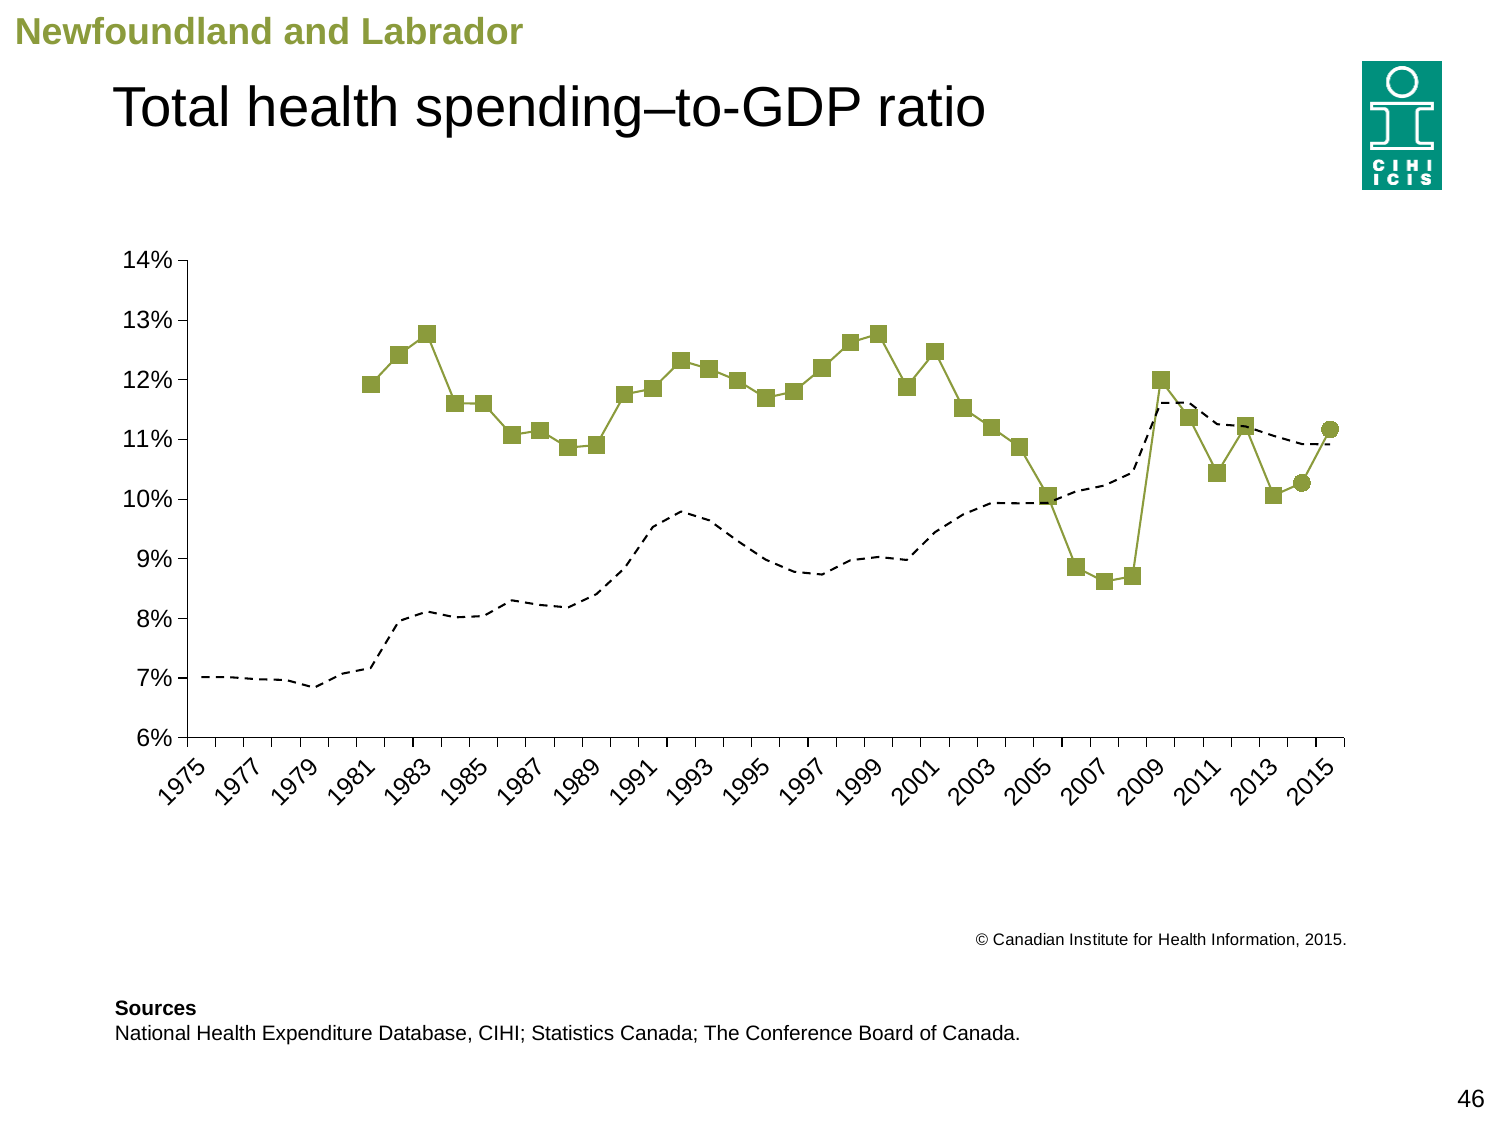

Newfoundland and Labrador
# Total health spending–to-GDP ratio

### Chart

| Category | Newfoundland and Labrador | Canada | Forecast |
|---|---|---|---|
| 1975 | None | 0.07015484722544114 | None |
| 1976 | None | 0.07014509908365554 | None |
| 1977 | None | 0.06979634103565065 | None |
| 1978 | None | 0.06967408676929225 | None |
| 1979 | None | 0.06838766552933996 | None |
| 1980 | None | 0.07073346649258151 | None |
| 1981 | 0.11919843437804109 | 0.07168401306082824 | None |
| 1982 | 0.12420198784204495 | 0.07954118352574689 | None |
| 1983 | 0.12763658294276597 | 0.08115810761202405 | None |
| 1984 | 0.11604198865720325 | 0.08016883371811596 | None |
| 1985 | 0.11602167656227581 | 0.08038894559814855 | None |
| 1986 | 0.11075172152812991 | 0.08302820182353757 | None |
| 1987 | 0.1115098878785241 | 0.08224764993269224 | None |
| 1988 | 0.1086332916592507 | 0.08183030865807756 | None |
| 1989 | 0.1090639550214547 | 0.08405817381951376 | None |
| 1990 | 0.11755586603007298 | 0.08844247727813384 | None |
| 1991 | 0.11852347389473647 | 0.09533526473203156 | None |
| 1992 | 0.12321384130791918 | 0.0979287235827454 | None |
| 1993 | 0.12182107561032764 | 0.09643967590484978 | None |
| 1994 | 0.11987990599675441 | 0.09300930017947655 | None |
| 1995 | 0.11696742106743234 | 0.08985217095751911 | None |
| 1996 | 0.11802955647318414 | 0.08783136722973735 | None |
| 1997 | 0.12192707354060607 | 0.08735703639788465 | None |
| 1998 | 0.12625597579663023 | 0.08974527053417955 | None |
| 1999 | 0.12768736494793945 | 0.09030179903157116 | None |
| 2000 | 0.11883706802521922 | 0.0897947283204333 | None |
| 2001 | 0.12472645411593913 | 0.09446450484815147 | None |
| 2002 | 0.1152433176884182 | 0.0974270377095581 | None |
| 2003 | 0.11201901070886994 | 0.09936355185606408 | None |
| 2004 | 0.10872760653052525 | 0.09929153693502589 | None |
| 2005 | 0.10051116819701929 | 0.09938011552345057 | None |
| 2006 | 0.08857066732918935 | 0.10130010811149125 | None |
| 2007 | 0.0861761902281163 | 0.10226868375459446 | None |
| 2008 | 0.08707030557648182 | 0.10446169005563422 | None |
| 2009 | 0.11995843063572498 | 0.11612682399668793 | None |
| 2010 | 0.11368143242940716 | 0.11616817252915743 | None |
| 2011 | 0.10438605371077911 | 0.1125575348296821 | None |
| 2012 | 0.11221138609605903 | 0.11218873671649612 | None |
| 2013 | 0.10061852871980721 | 0.11060418953470773 | None |
| 2014 | 0.10271861193756293 | 0.10922900135805734 | None |
| 2015 | 0.11168372061894019 | 0.10917567902246904 | None |
Sources
National Health Expenditure Database, CIHI; Statistics Canada; The Conference Board of Canada.
46